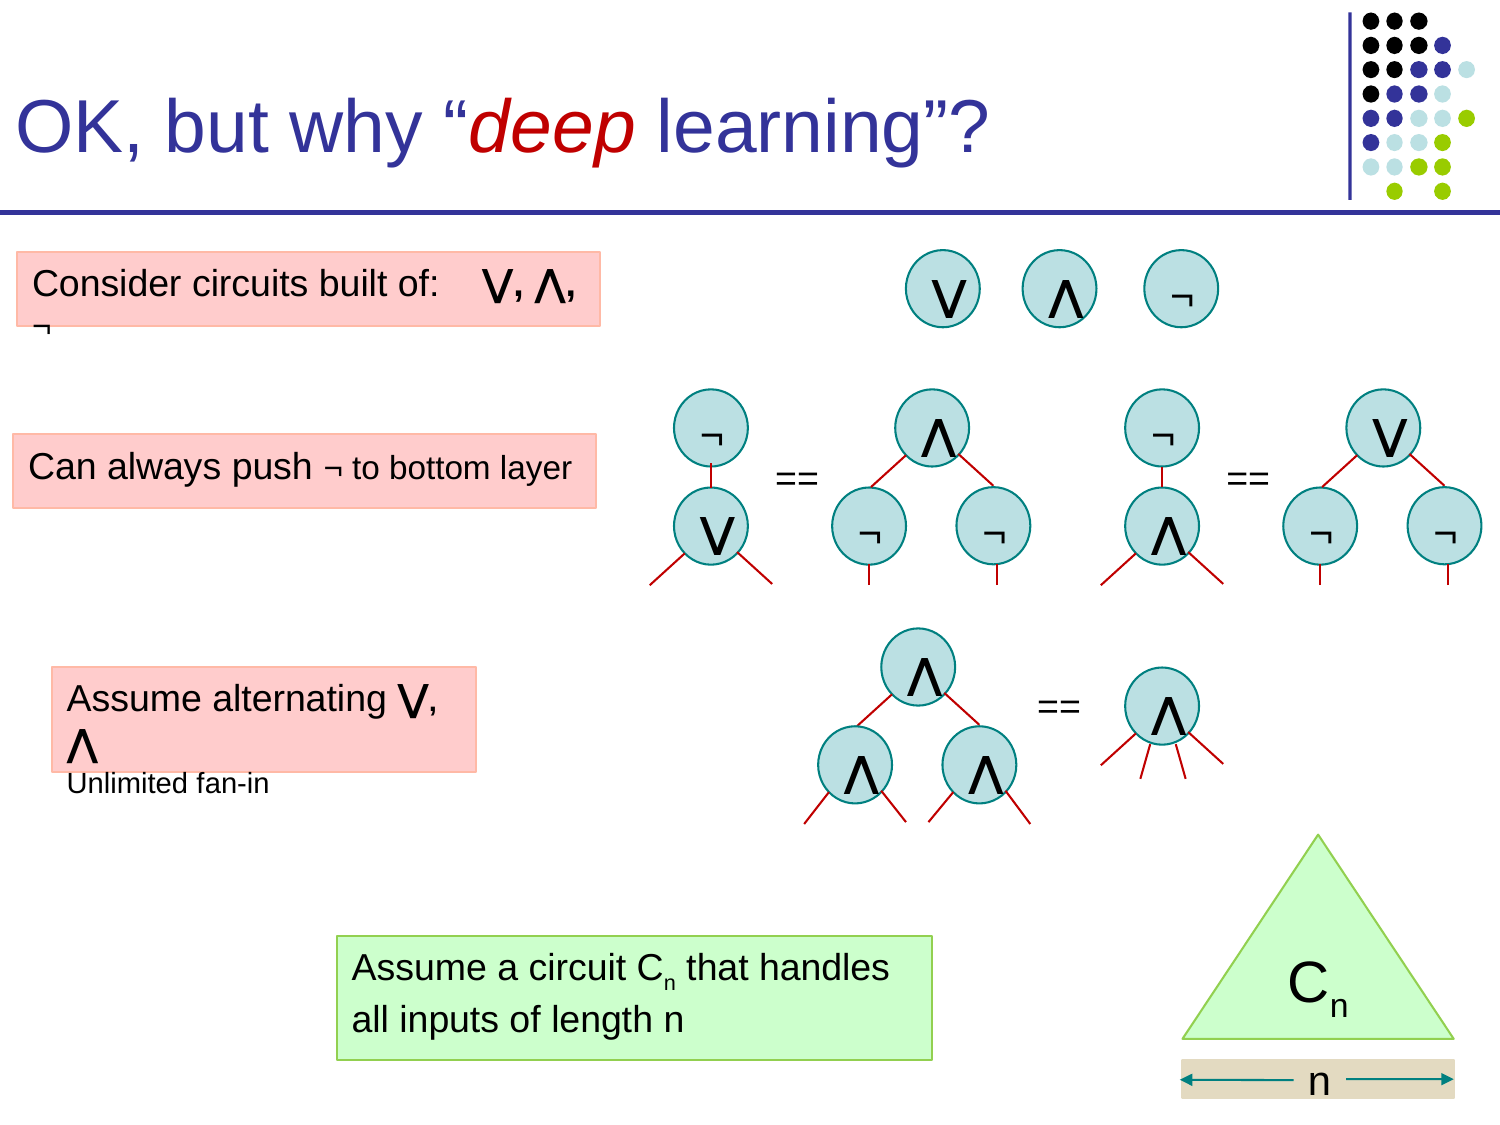

# OK, but why “deep learning”?
⋁
⋀
¬
Consider circuits built of:    ⋁, ⋀, ¬

¬
⋁
¬
⋀
Can always push ¬ to bottom layer

==
==
¬
¬
⋀
¬
⋁
¬
⋀
Assume alternating ⋁, ⋀
Unlimited fan-in

⋀
==
⋀
⋀
Cn
Assume a circuit Cn that handles all inputs of length n
n